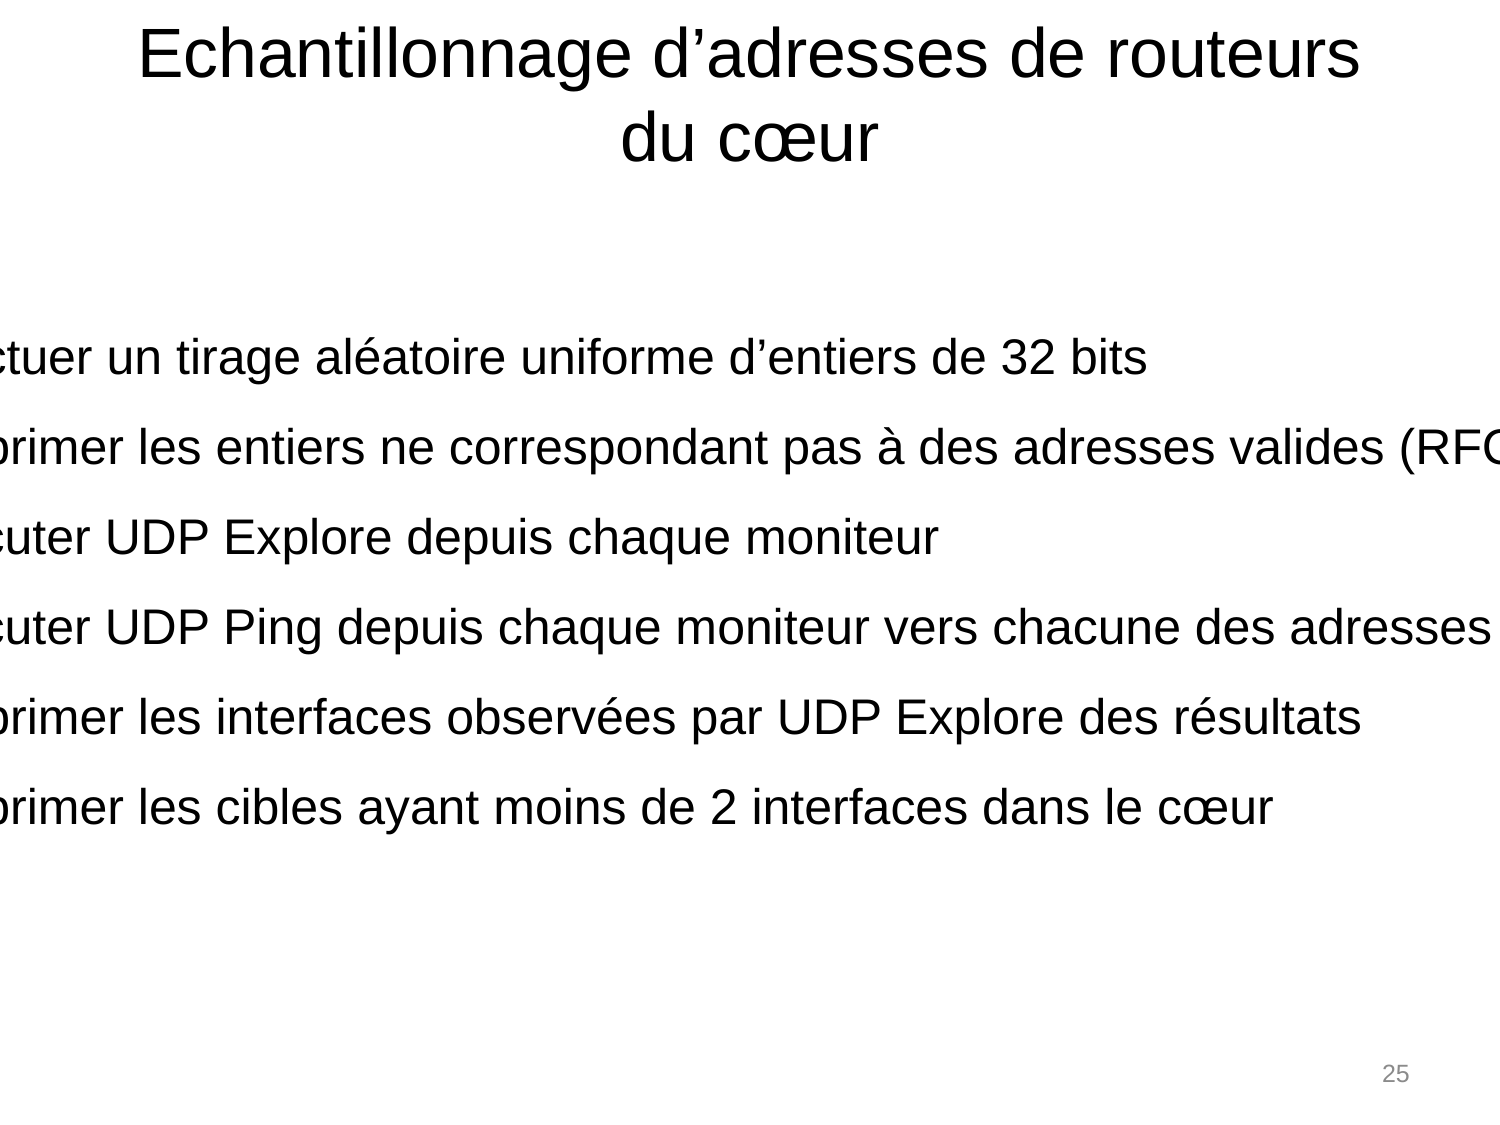

# Echantillonnage d’adresses de routeurs du cœur
Effectuer un tirage aléatoire uniforme d’entiers de 32 bits
Supprimer les entiers ne correspondant pas à des adresses valides (RFC)
Exécuter UDP Explore depuis chaque moniteur
Exécuter UDP Ping depuis chaque moniteur vers chacune des adresses valides
Supprimer les interfaces observées par UDP Explore des résultats
Supprimer les cibles ayant moins de 2 interfaces dans le cœur
25